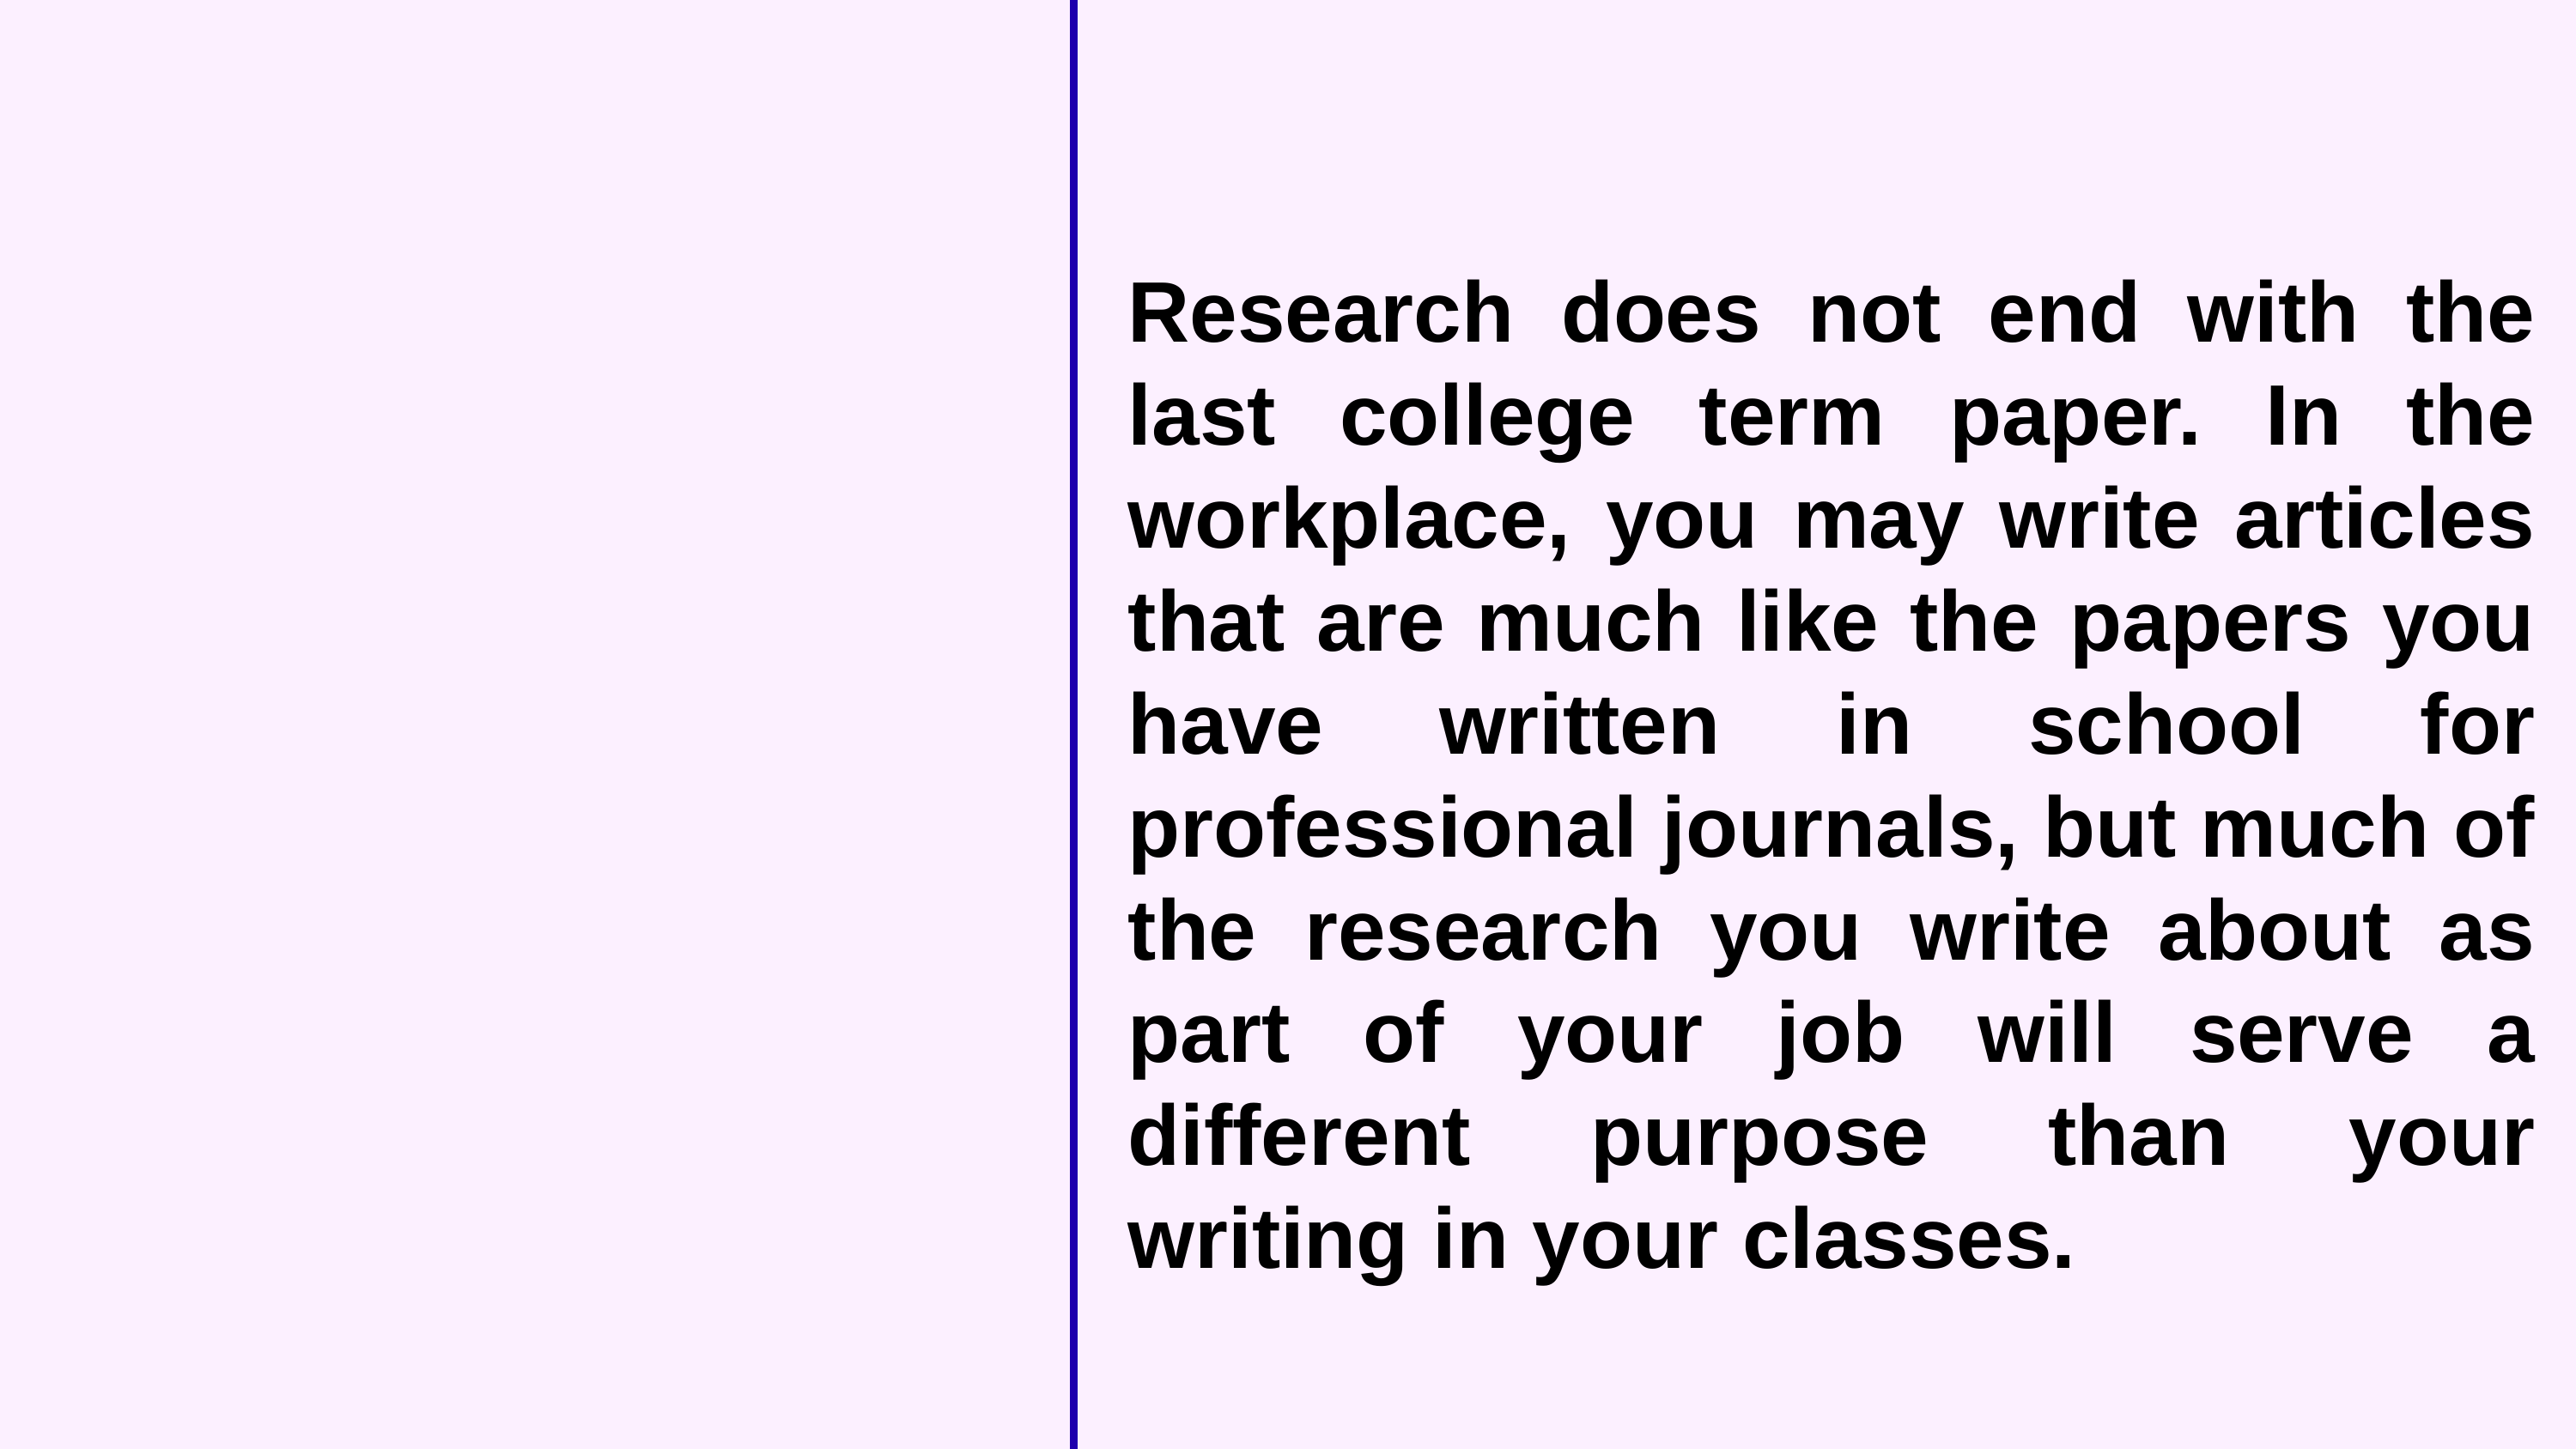

Research does not end with the last college term paper. In the workplace, you may write articles that are much like the papers you have written in school for professional journals, but much of the research you write about as part of your job will serve a different purpose than your writing in your classes.